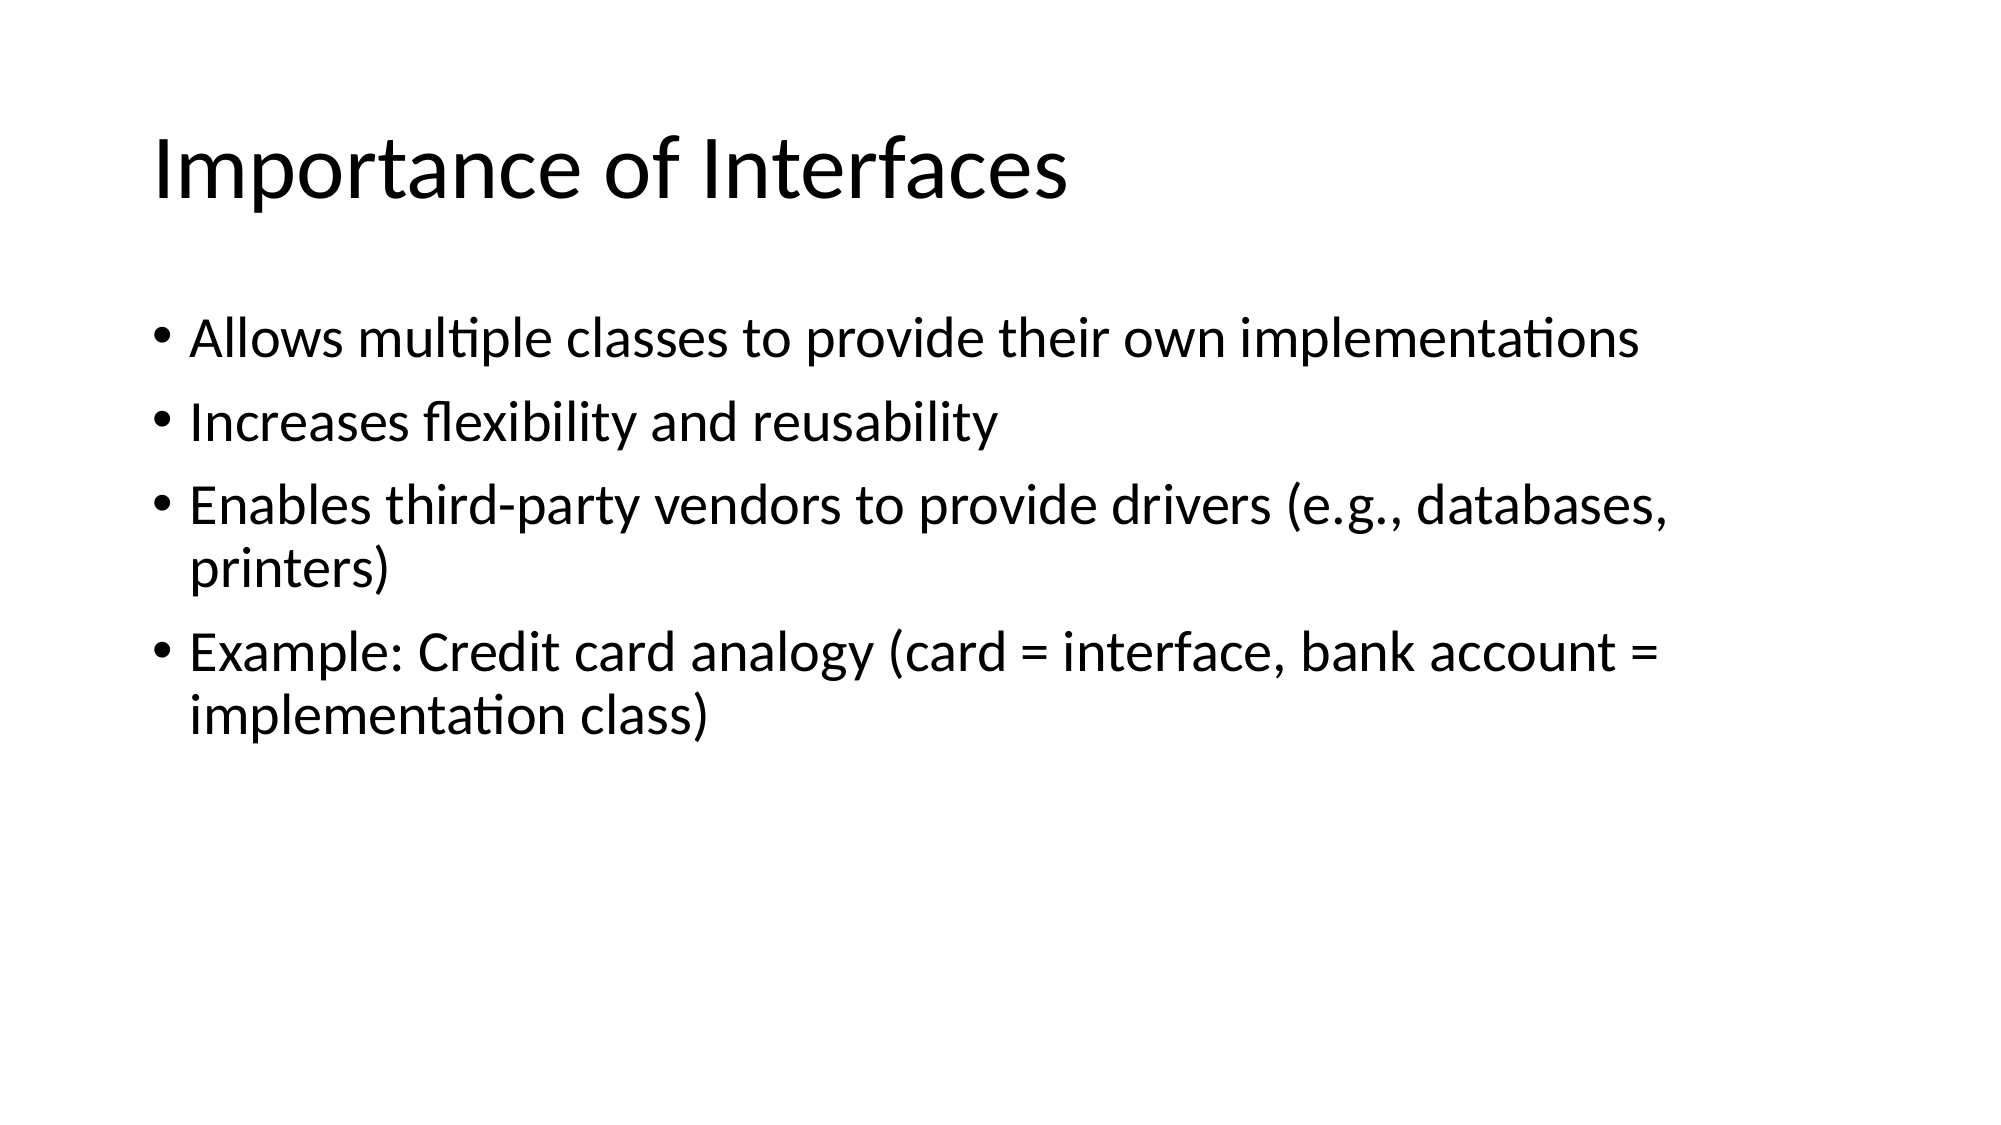

# Importance of Interfaces
Allows multiple classes to provide their own implementations
Increases flexibility and reusability
Enables third-party vendors to provide drivers (e.g., databases, printers)
Example: Credit card analogy (card = interface, bank account = implementation class)